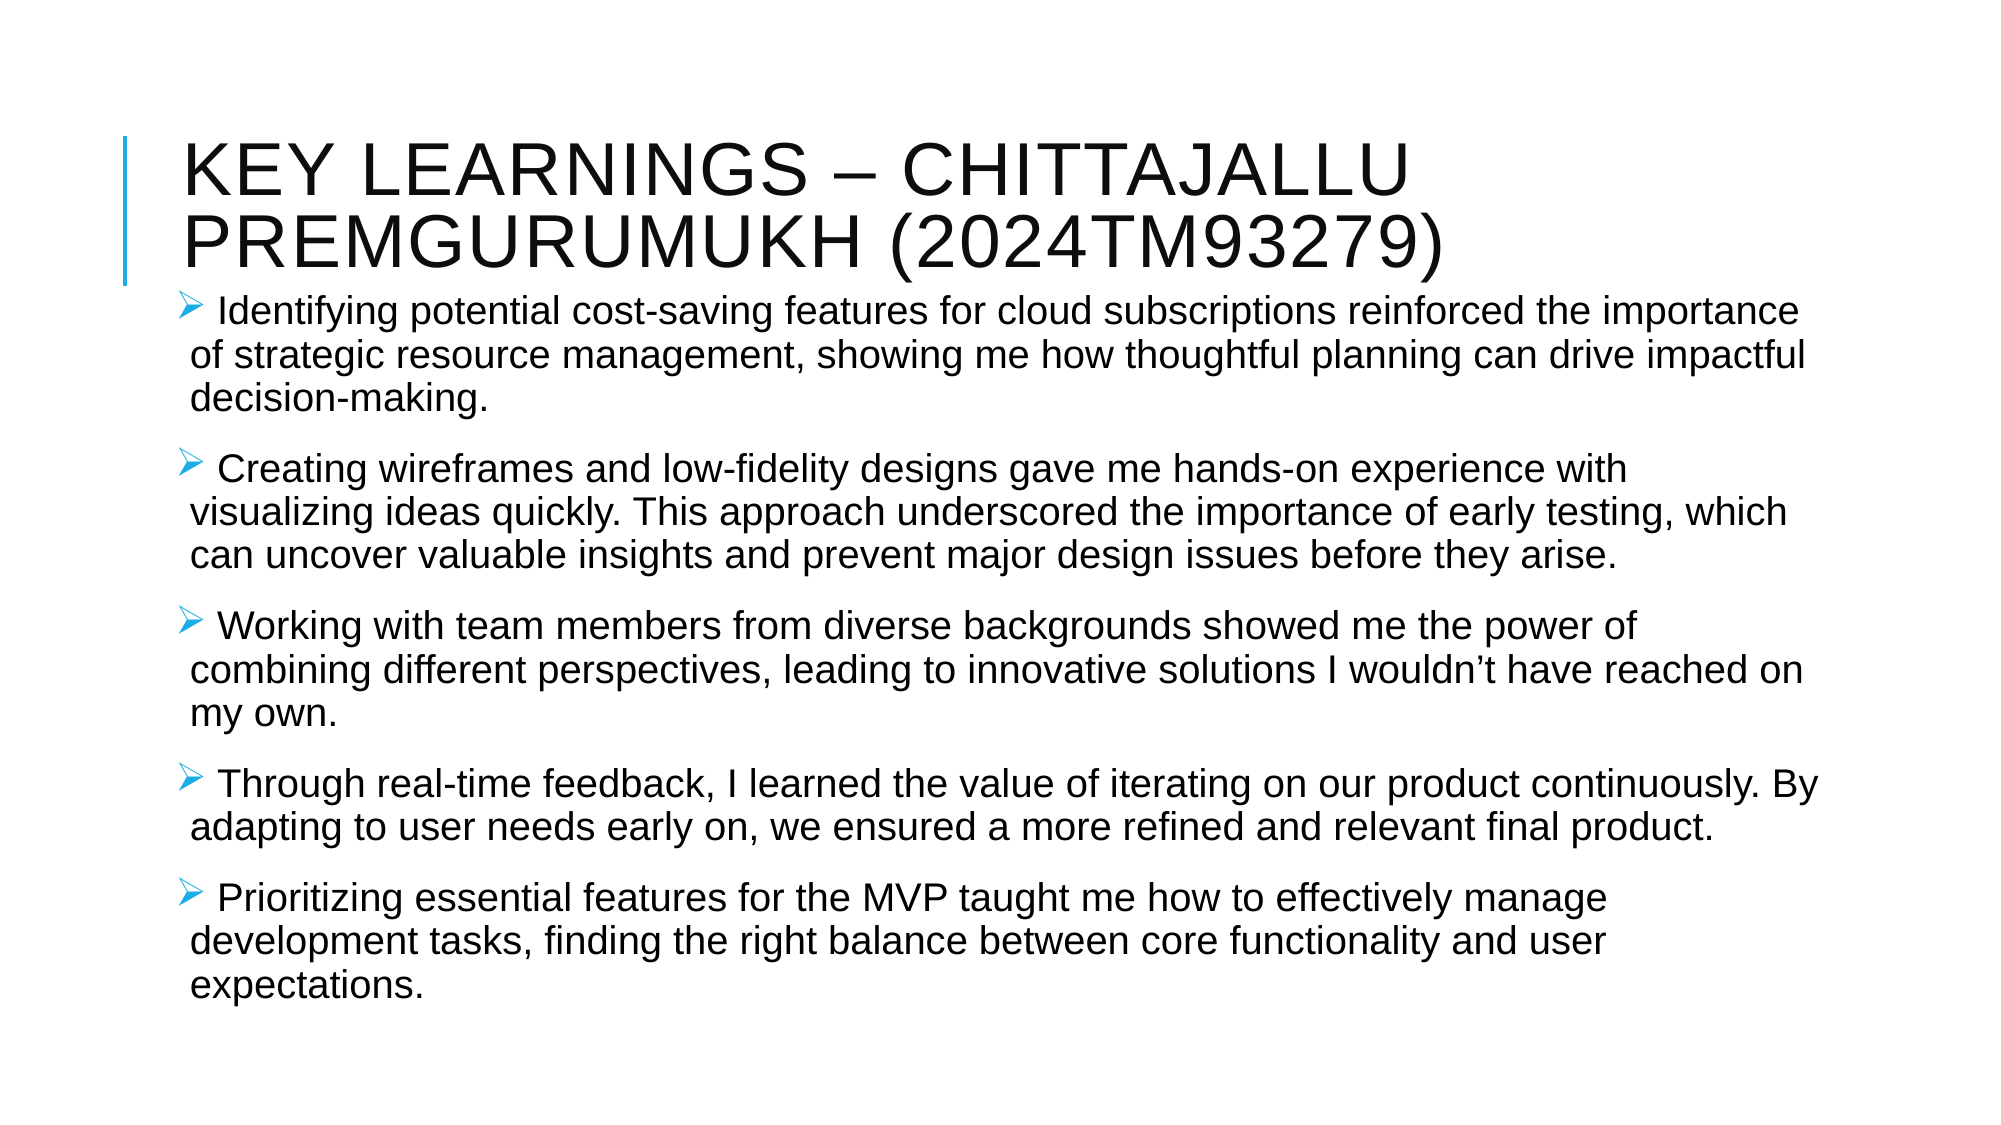

# Key Learnings – Chittajallu Premgurumukh (2024tm93279)
 Identifying potential cost-saving features for cloud subscriptions reinforced the importance of strategic resource management, showing me how thoughtful planning can drive impactful decision-making.
 Creating wireframes and low-fidelity designs gave me hands-on experience with visualizing ideas quickly. This approach underscored the importance of early testing, which can uncover valuable insights and prevent major design issues before they arise.
 Working with team members from diverse backgrounds showed me the power of combining different perspectives, leading to innovative solutions I wouldn’t have reached on my own.
 Through real-time feedback, I learned the value of iterating on our product continuously. By adapting to user needs early on, we ensured a more refined and relevant final product.
 Prioritizing essential features for the MVP taught me how to effectively manage development tasks, finding the right balance between core functionality and user expectations.